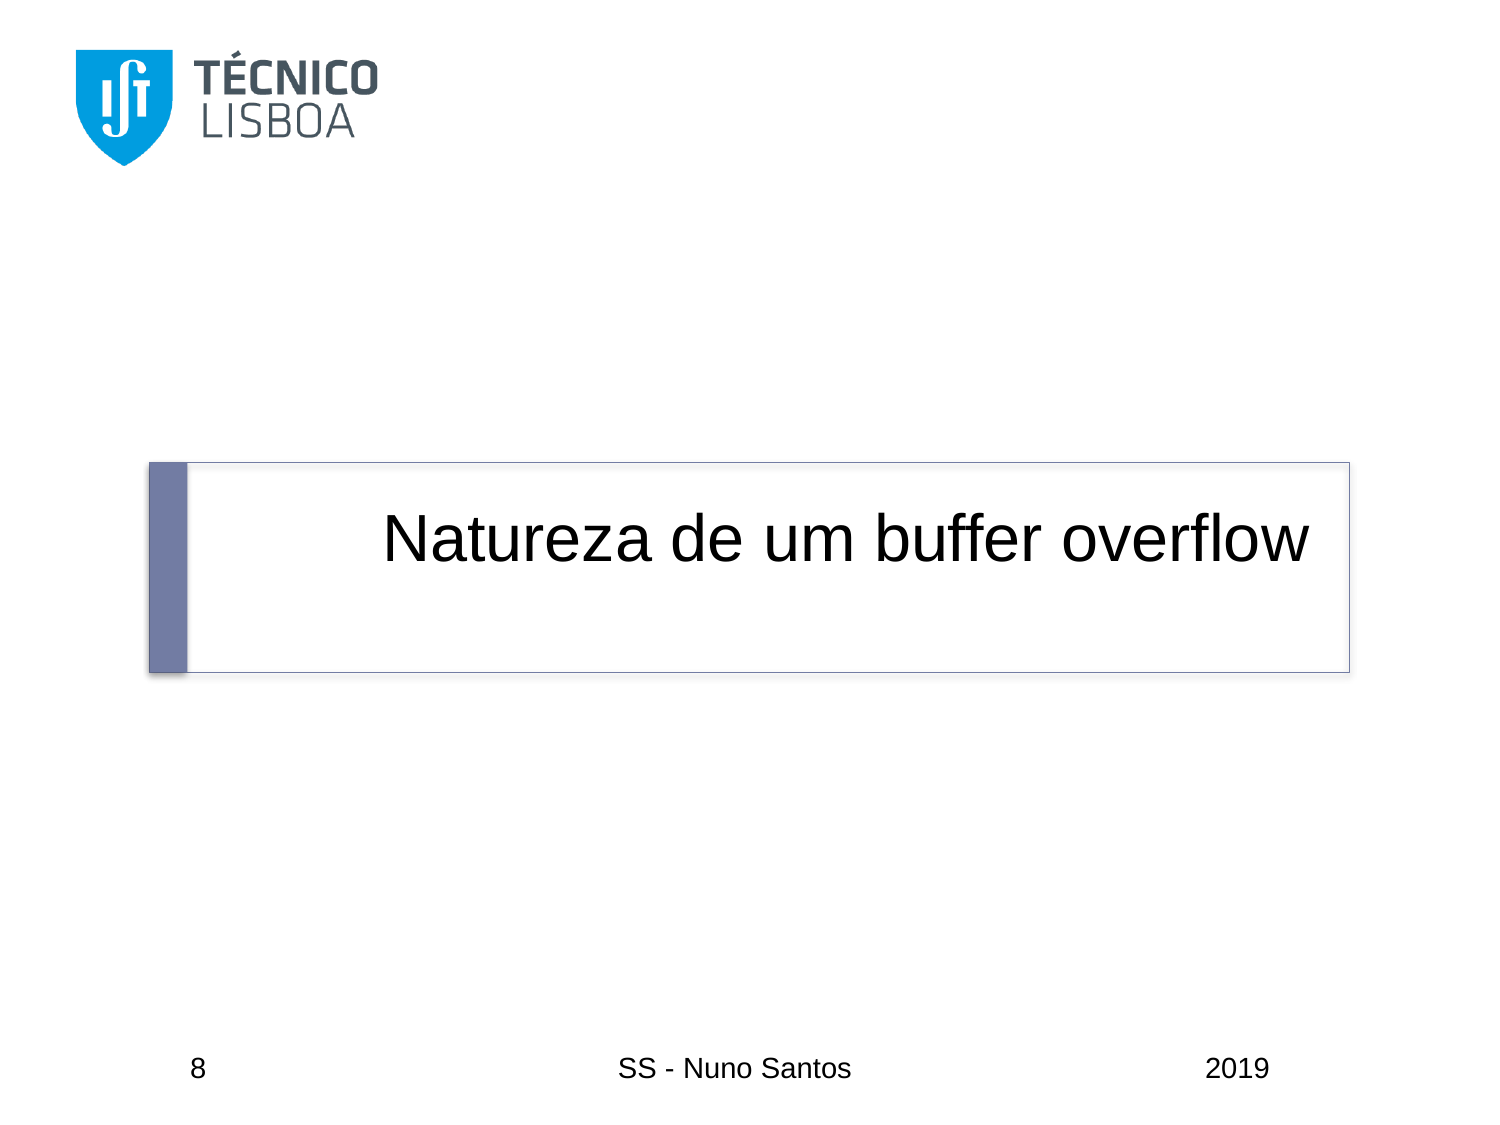

# Natureza de um buffer overflow
8
SS - Nuno Santos
2019